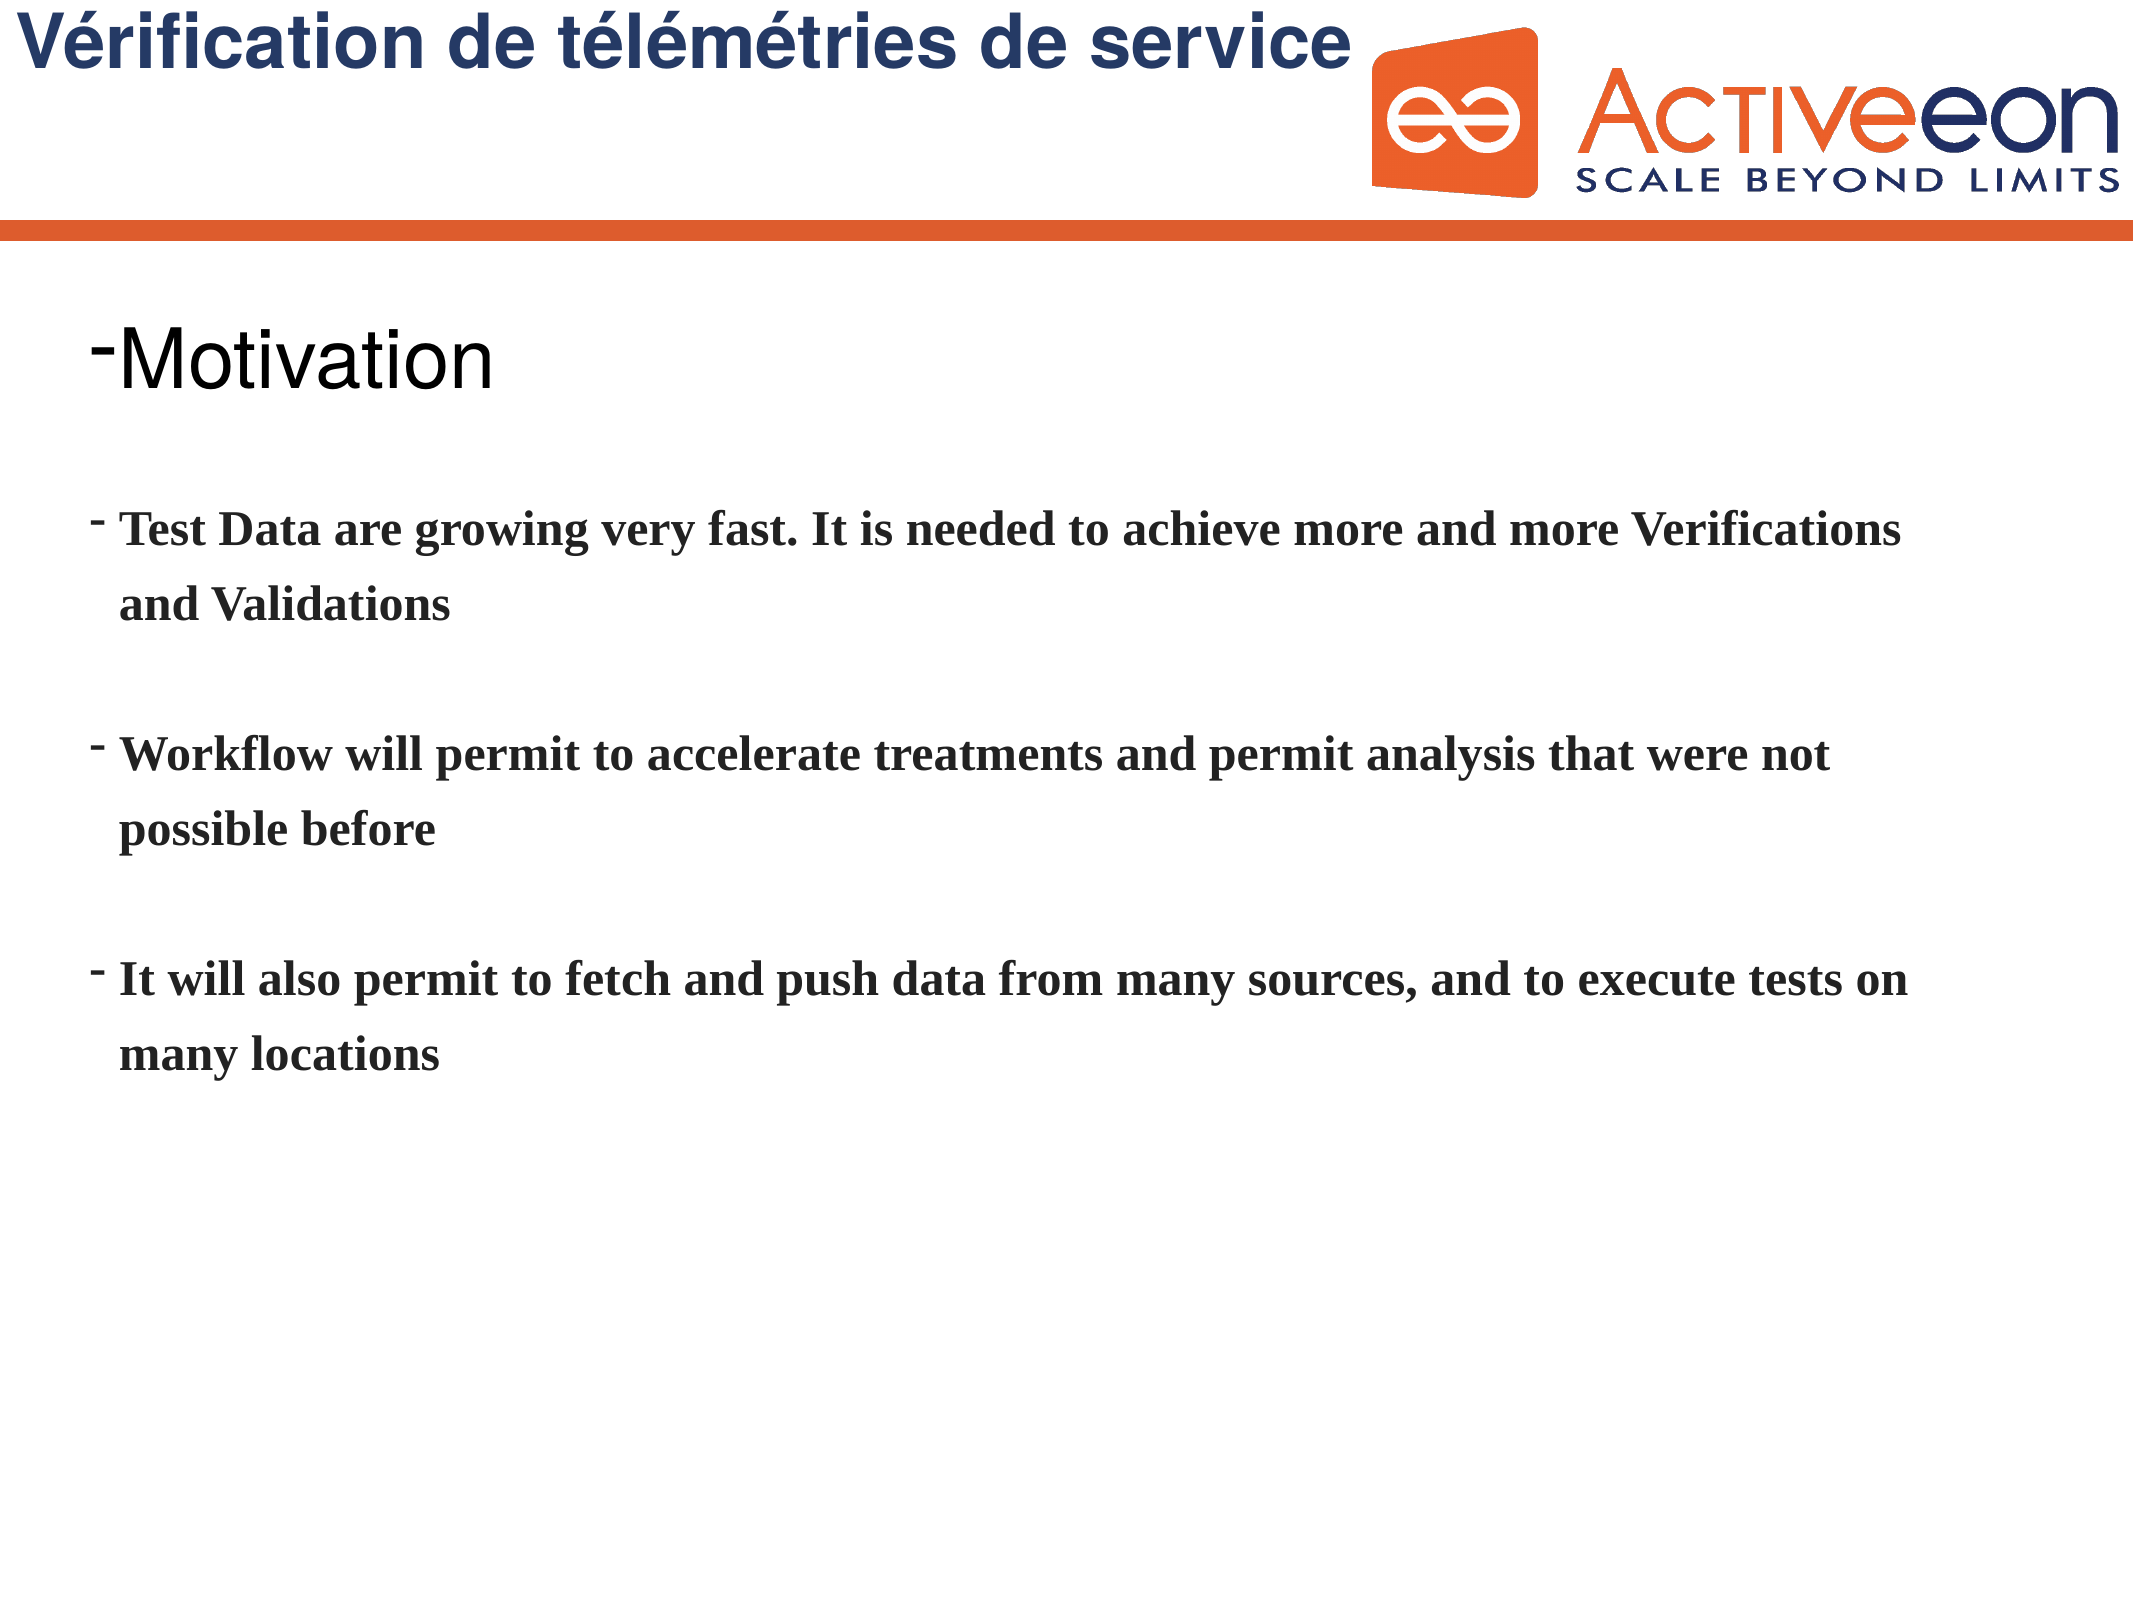

# Vérification de télémétries de service
Motivation

Test Data are growing very fast. It is needed to achieve more and more Verifications and Validations

Workflow will permit to accelerate treatments and permit analysis that were not possible before

It will also permit to fetch and push data from many sources, and to execute tests on many locations